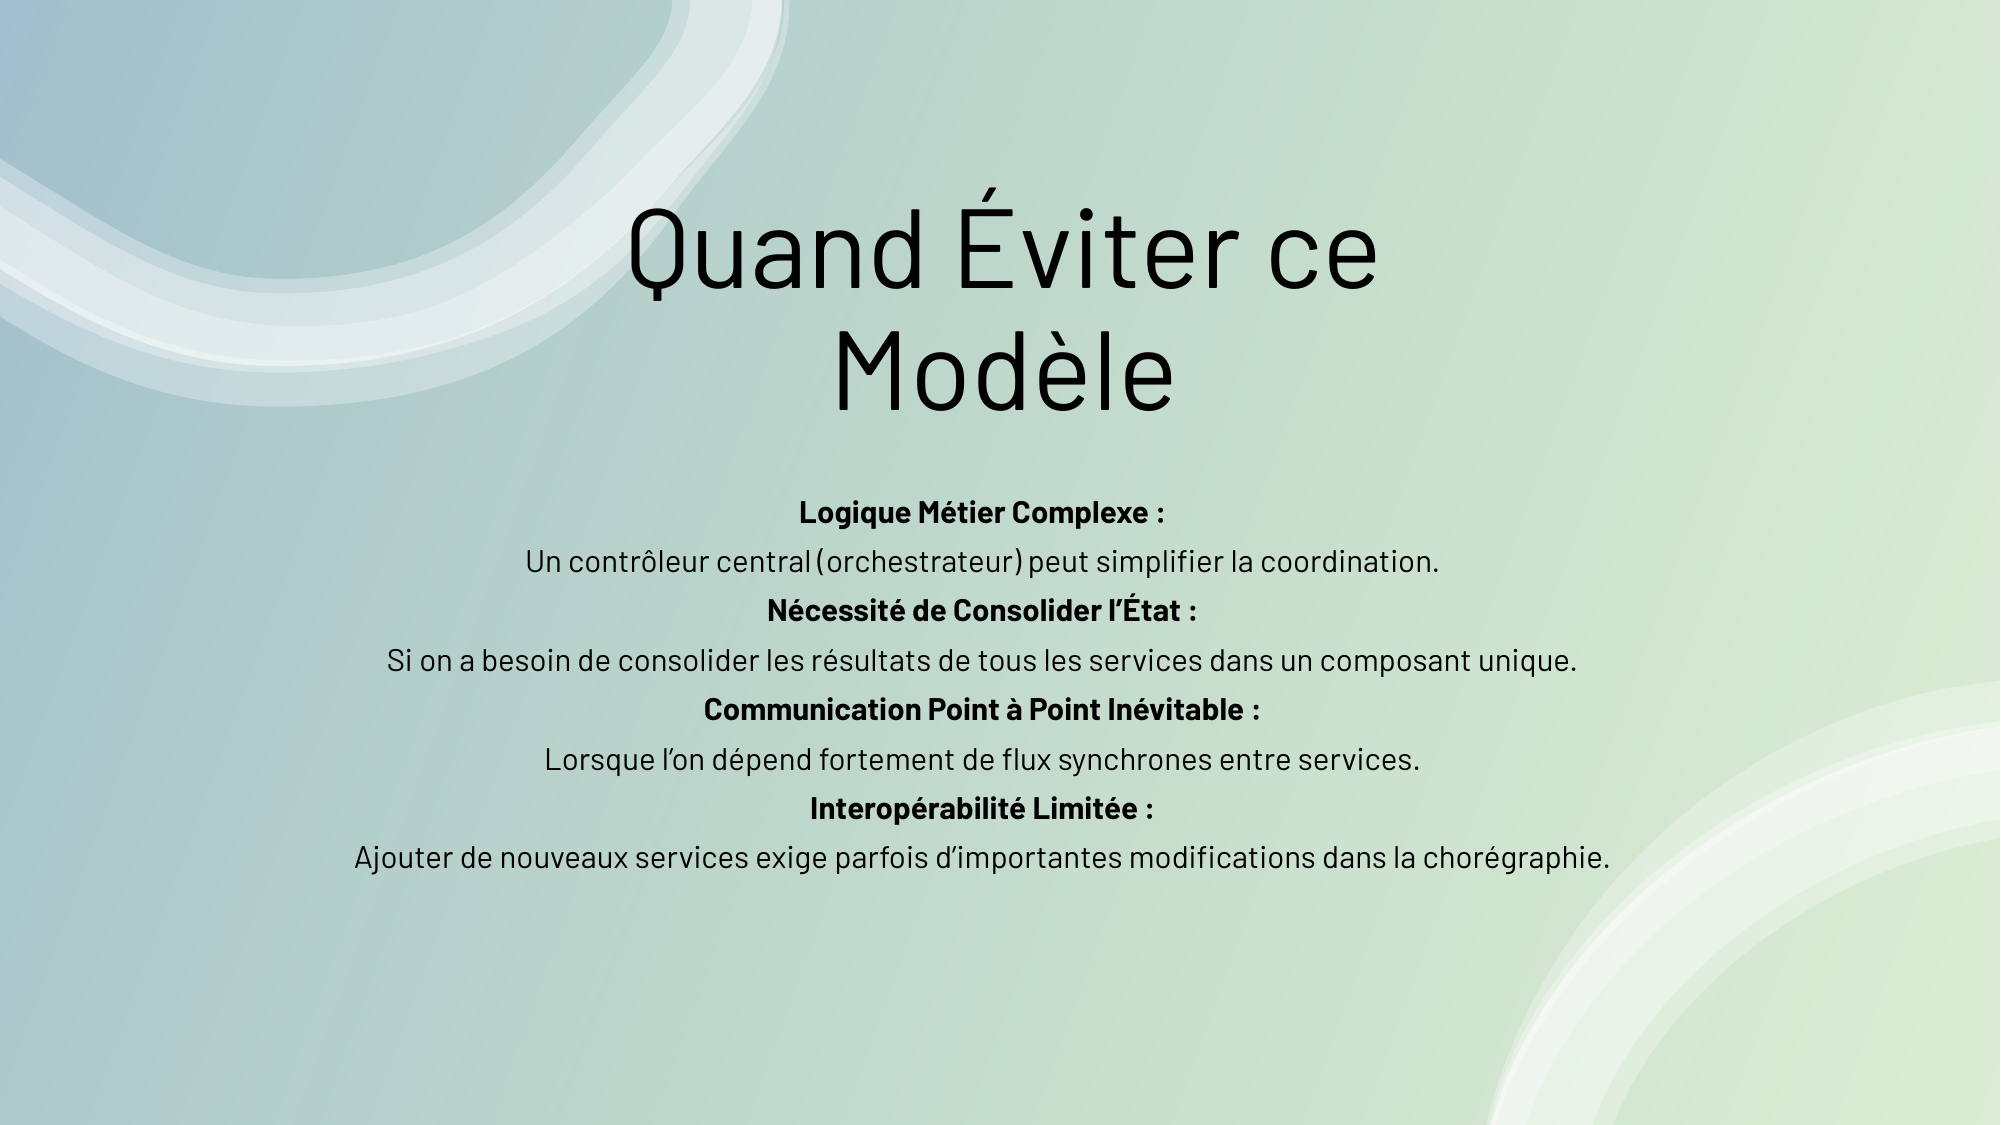

# Quand Éviter ce Modèle
Logique Métier Complexe :
Un contrôleur central (orchestrateur) peut simplifier la coordination.
Nécessité de Consolider l’État :
Si on a besoin de consolider les résultats de tous les services dans un composant unique.
Communication Point à Point Inévitable :
Lorsque l’on dépend fortement de flux synchrones entre services.
Interopérabilité Limitée :
Ajouter de nouveaux services exige parfois d’importantes modifications dans la chorégraphie.